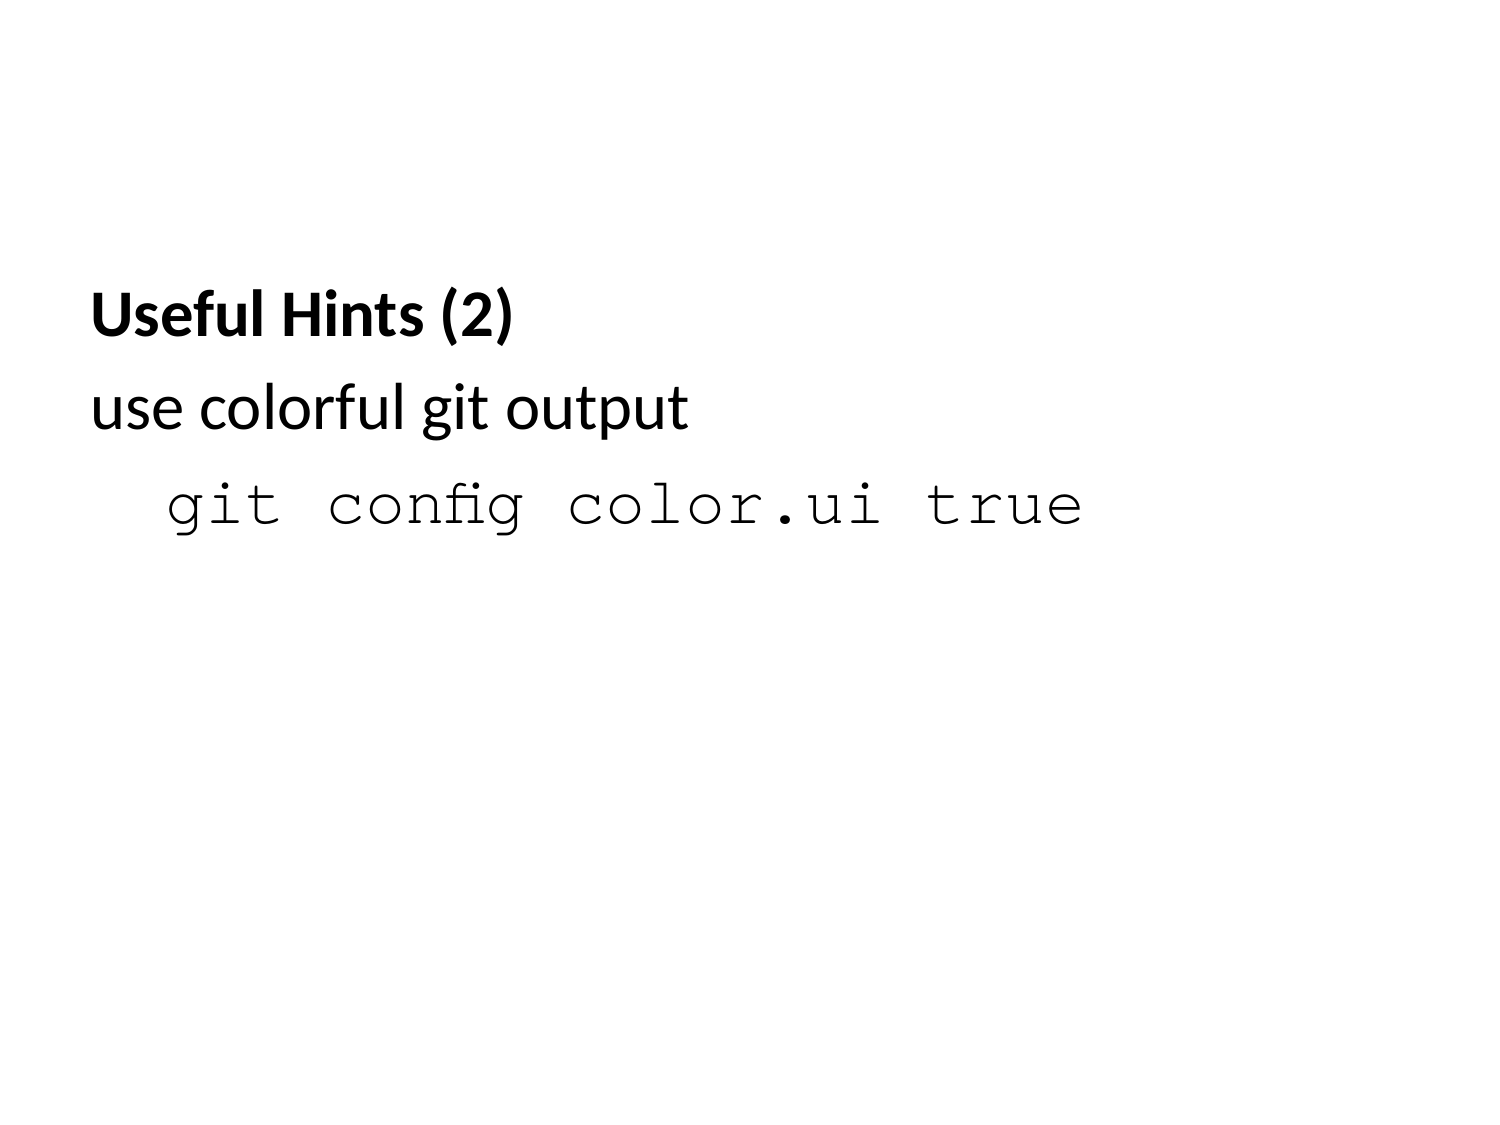

Useful Hints (2)
use colorful git output
git config color.ui true